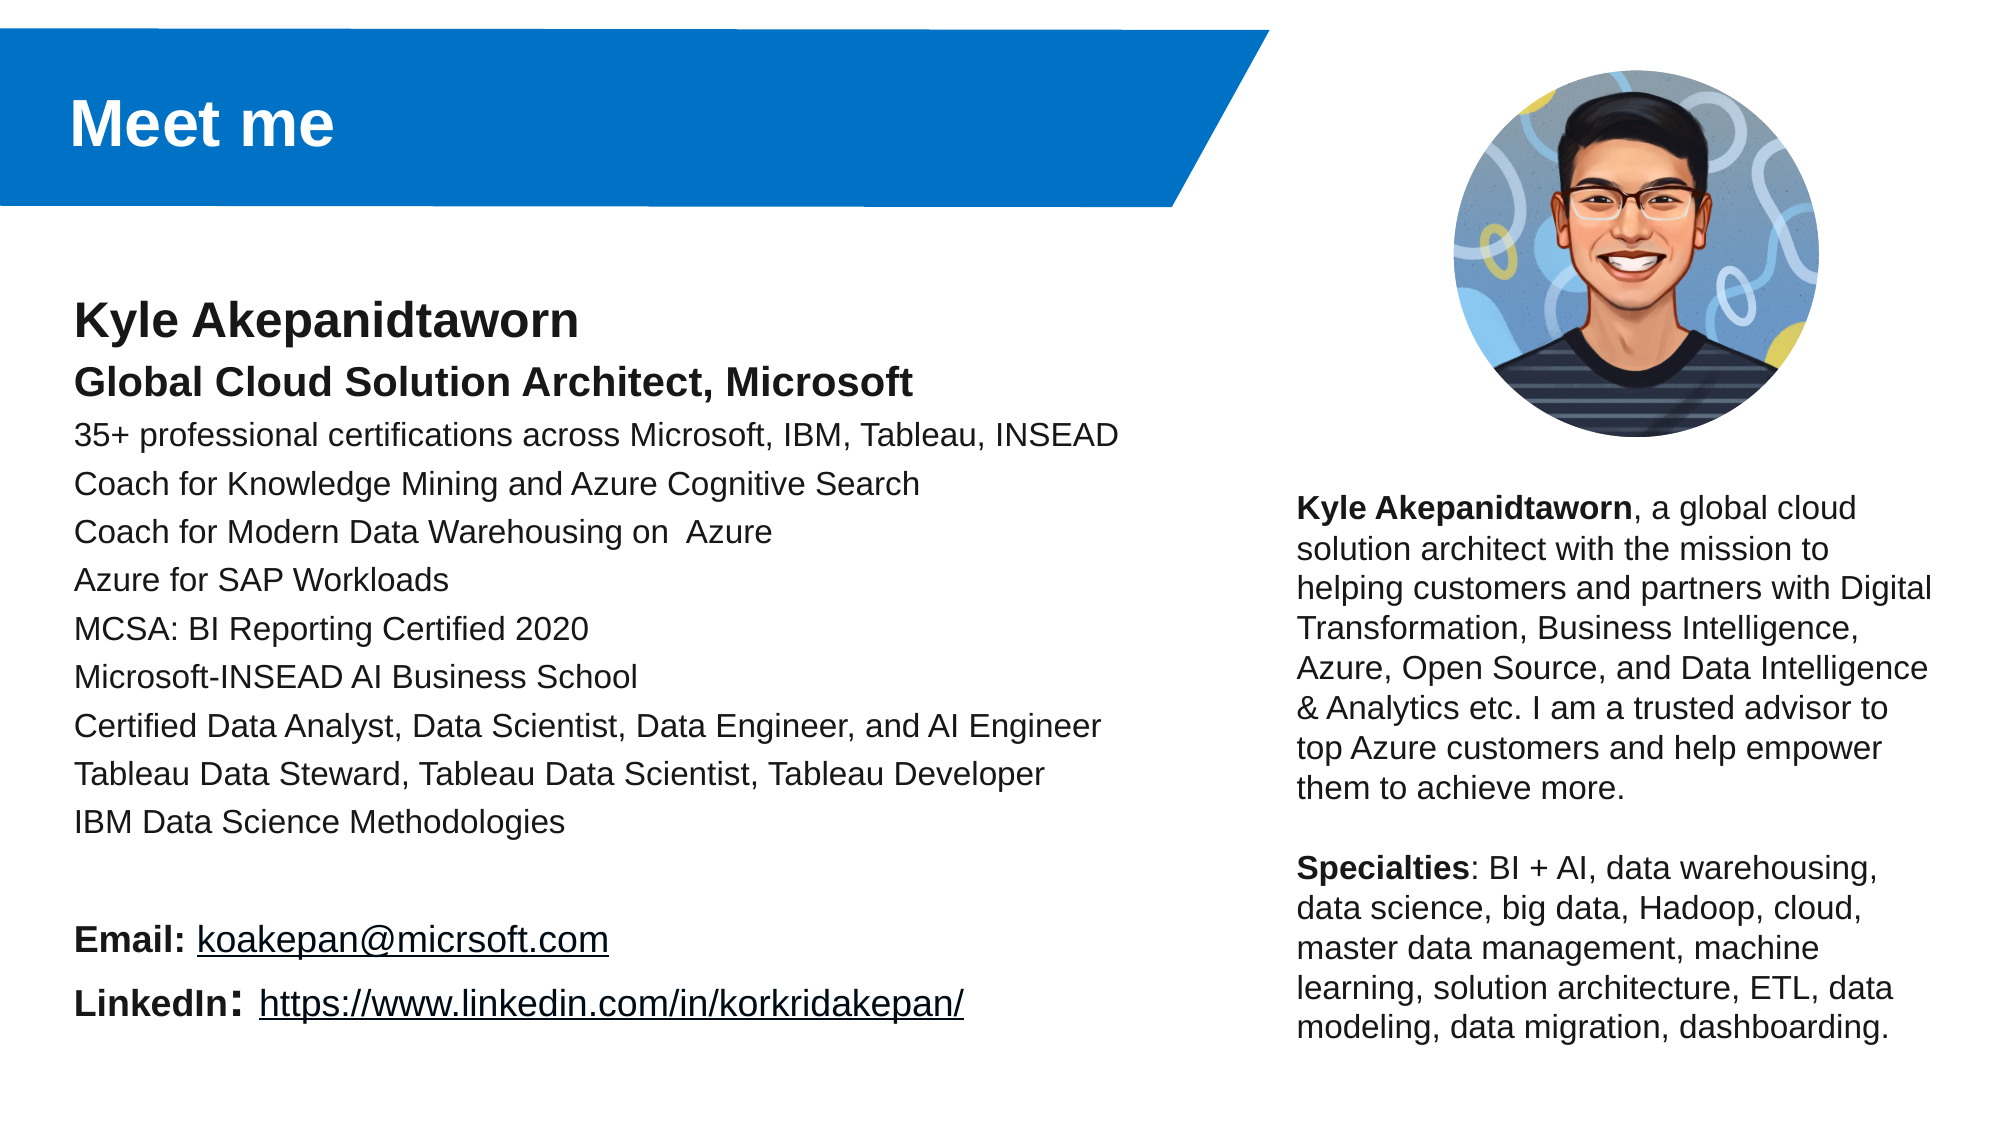

Meet me
Kyle Akepanidtaworn
Global Cloud Solution Architect, Microsoft
35+ professional certifications across Microsoft, IBM, Tableau, INSEAD
Coach for Knowledge Mining and Azure Cognitive Search
Coach for Modern Data Warehousing on  Azure
Azure for SAP Workloads
MCSA: BI Reporting Certified 2020
Microsoft-INSEAD AI Business School
Certified Data Analyst, Data Scientist, Data Engineer, and AI Engineer
Tableau Data Steward, Tableau Data Scientist, Tableau Developer
IBM Data Science Methodologies

Email: koakepan@micrsoft.com
LinkedIn: https://www.linkedin.com/in/korkridakepan/
Kyle Akepanidtaworn, a global cloud solution architect with the mission to helping customers and partners with Digital Transformation, Business Intelligence, Azure, Open Source, and Data Intelligence & Analytics etc. I am a trusted advisor to top Azure customers and help empower them to achieve more.

Specialties: BI + AI, data warehousing, data science, big data, Hadoop, cloud, master data management, machine learning, solution architecture, ETL, data modeling, data migration, dashboarding.